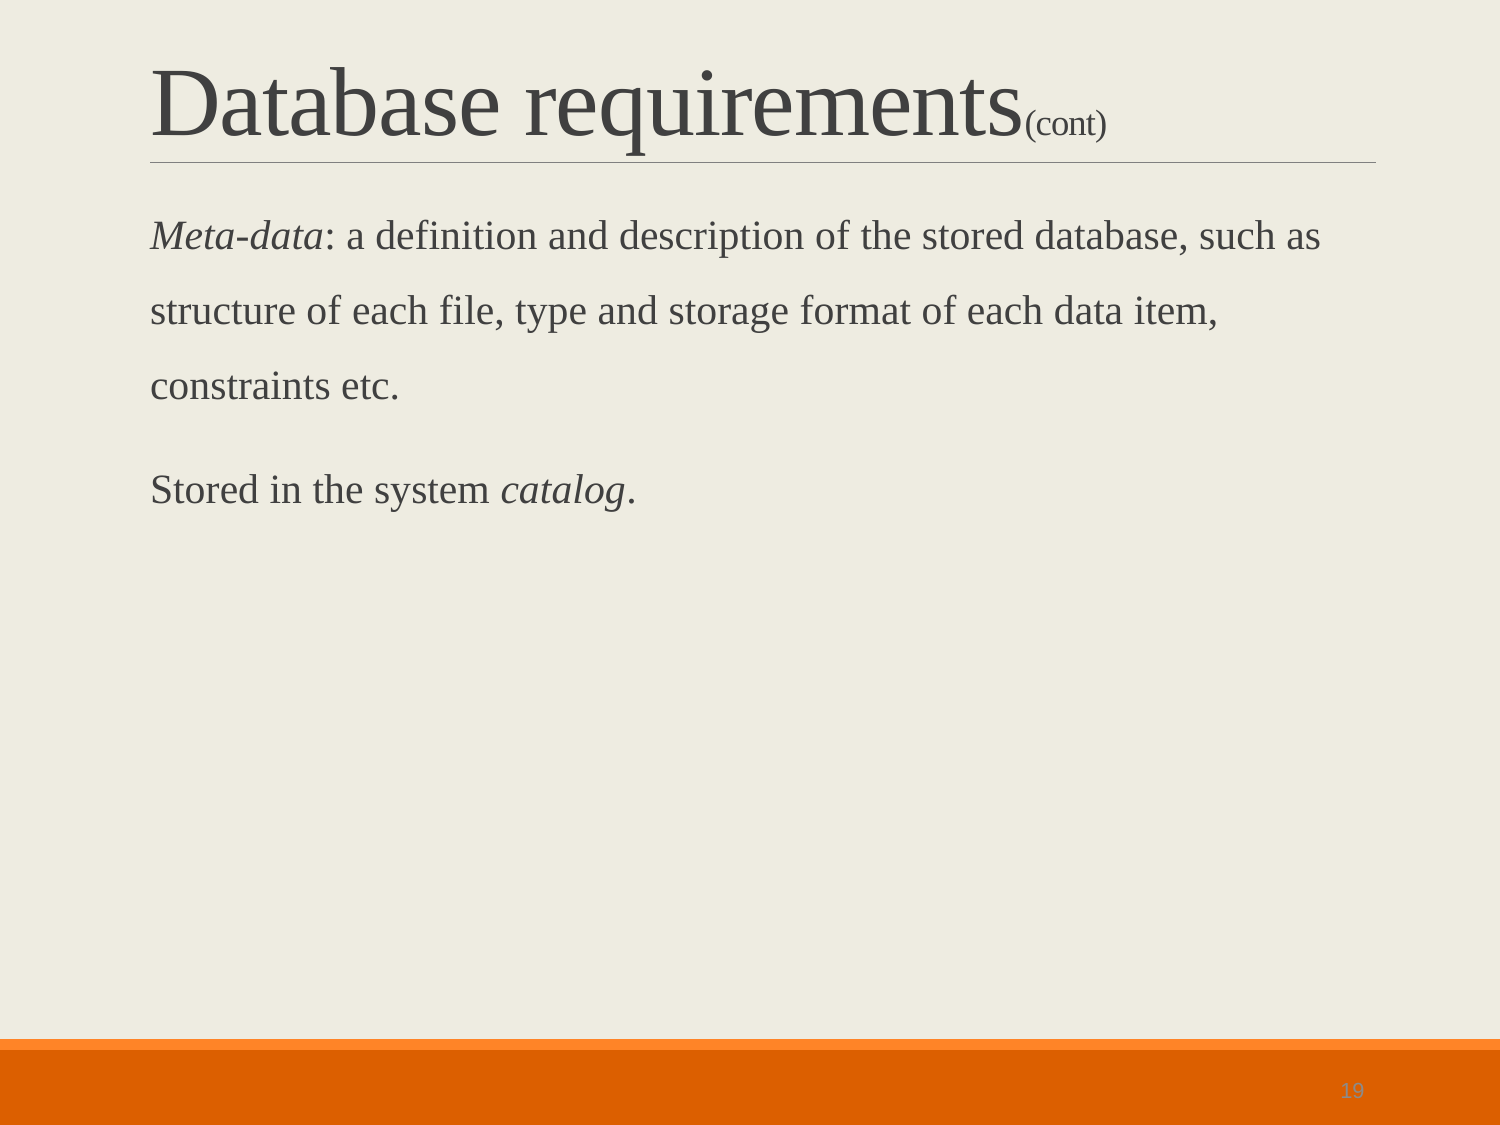

# Database requirements(cont)
Meta-data: a definition and description of the stored database, such as structure of each file, type and storage format of each data item, constraints etc.
Stored in the system catalog.

19